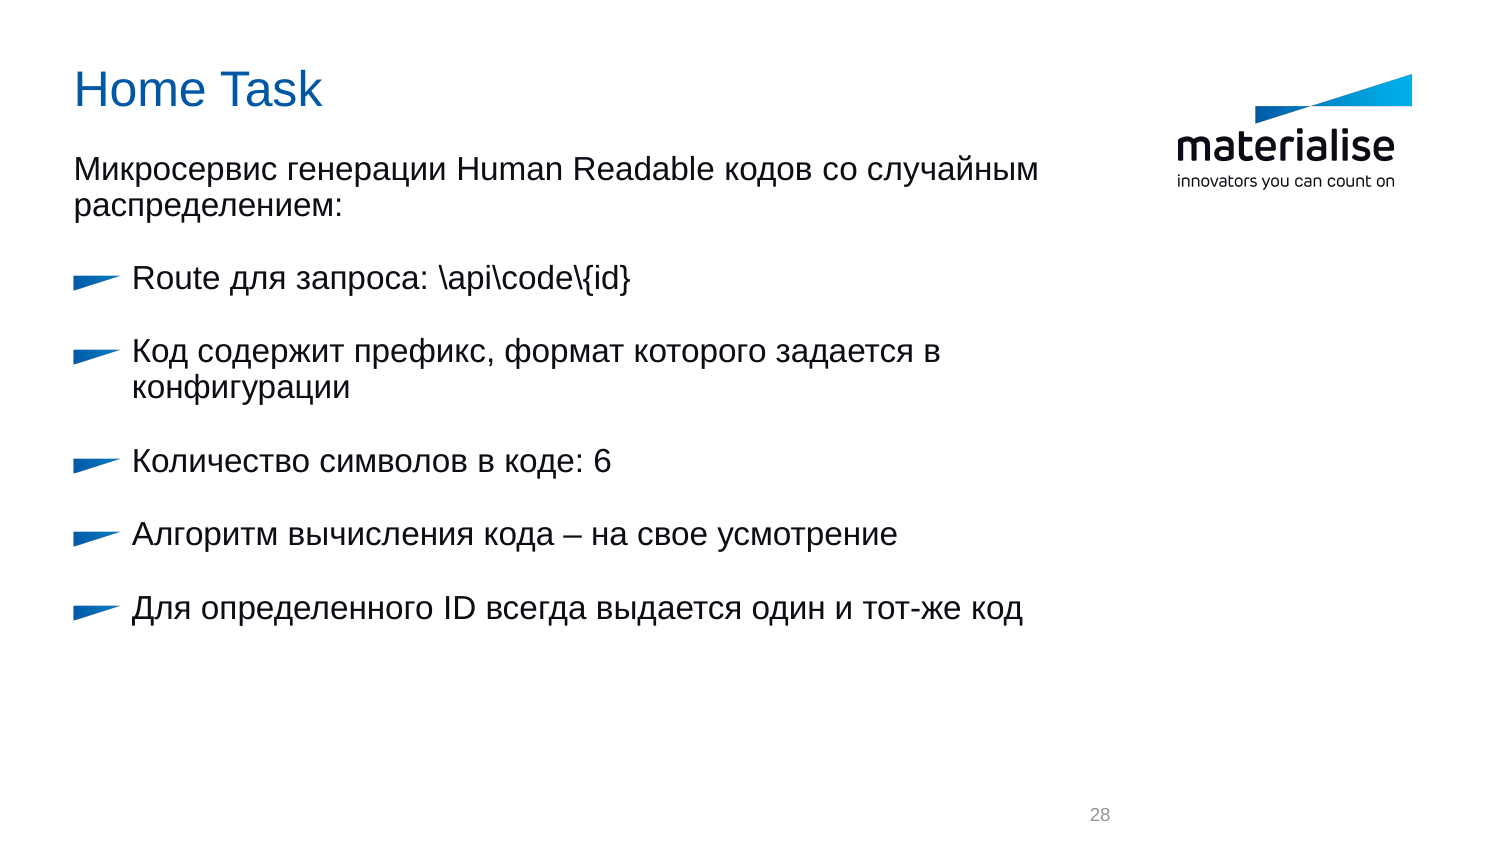

# Home Task
Микросервис генерации Human Readable кодов со случайным распределением:
Route для запроса: \api\code\{id}
Код содержит префикс, формат которого задается в конфигурации
Количество символов в коде: 6
Алгоритм вычисления кода – на свое усмотрение
Для определенного ID всегда выдается один и тот-же код

28